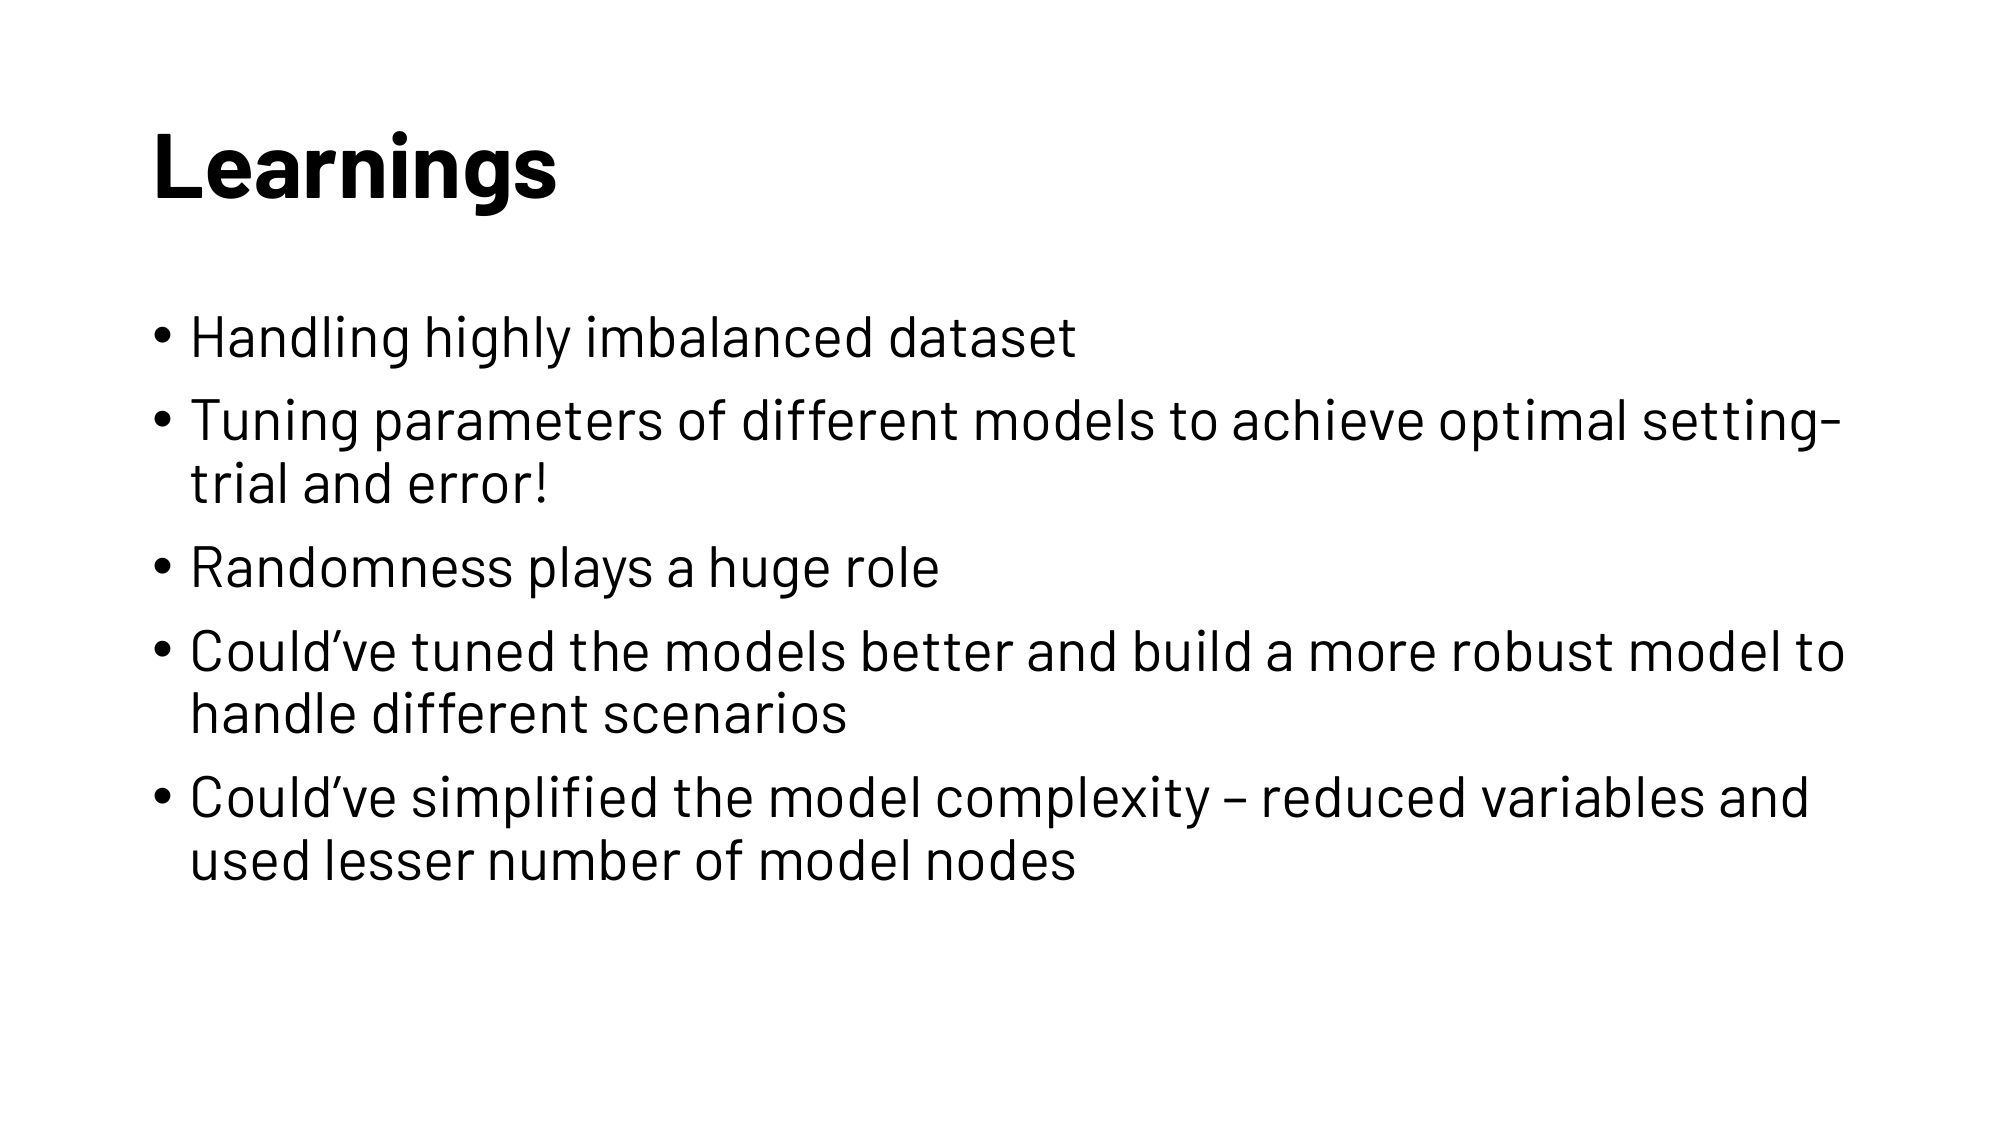

# Learnings
Handling highly imbalanced dataset
Tuning parameters of different models to achieve optimal setting- trial and error!
Randomness plays a huge role
Could’ve tuned the models better and build a more robust model to handle different scenarios
Could’ve simplified the model complexity – reduced variables and used lesser number of model nodes